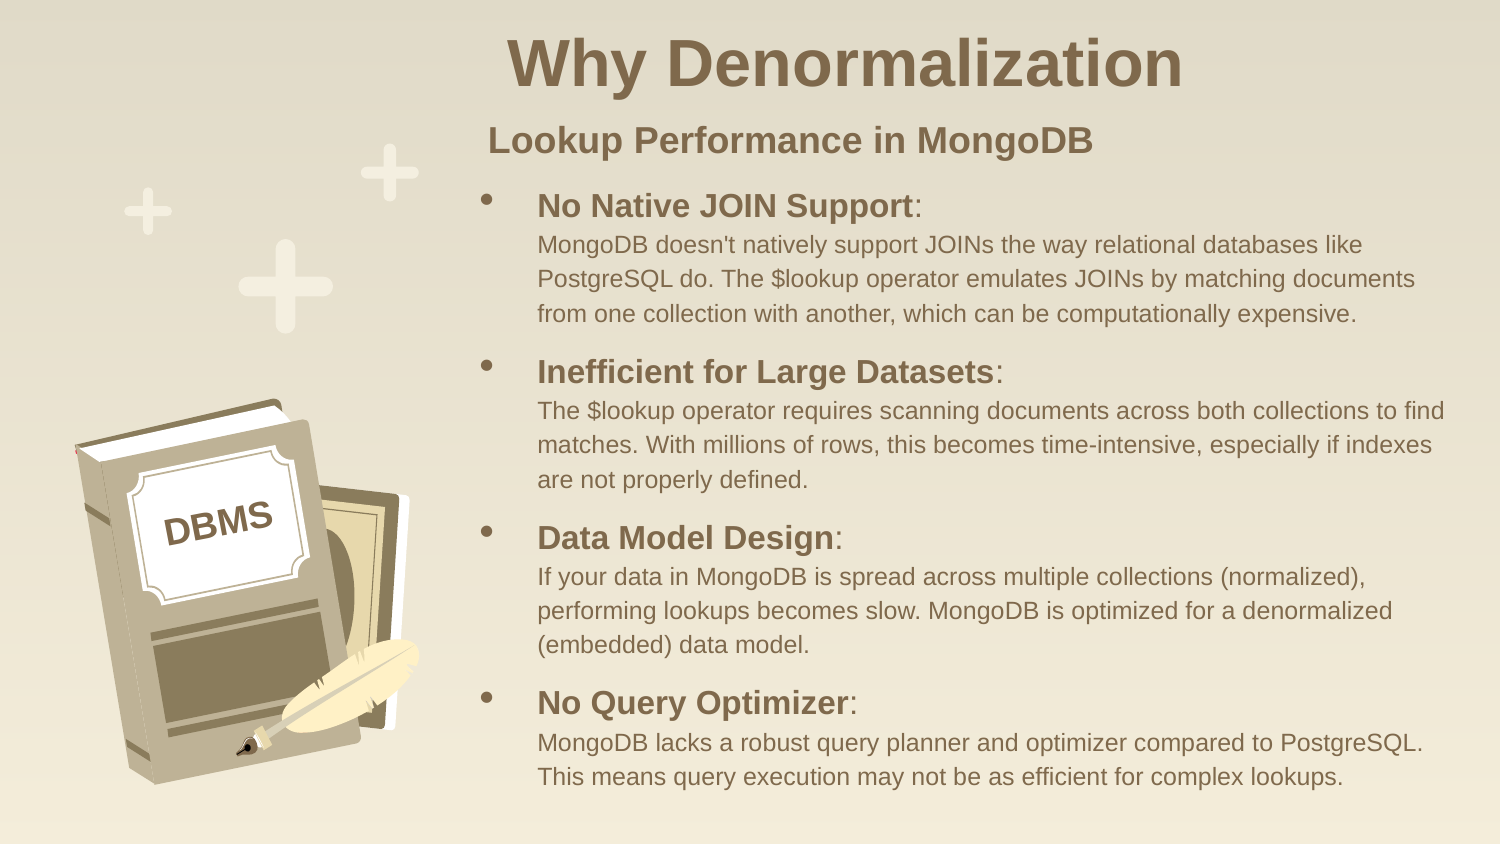

# Why Denormalization
 Lookup Performance in MongoDB
No Native JOIN Support:
MongoDB doesn't natively support JOINs the way relational databases like PostgreSQL do. The $lookup operator emulates JOINs by matching documents from one collection with another, which can be computationally expensive.
Inefficient for Large Datasets:
The $lookup operator requires scanning documents across both collections to find matches. With millions of rows, this becomes time-intensive, especially if indexes are not properly defined.
Data Model Design:
If your data in MongoDB is spread across multiple collections (normalized), performing lookups becomes slow. MongoDB is optimized for a denormalized (embedded) data model.
No Query Optimizer:
MongoDB lacks a robust query planner and optimizer compared to PostgreSQL. This means query execution may not be as efficient for complex lookups.

DBMS